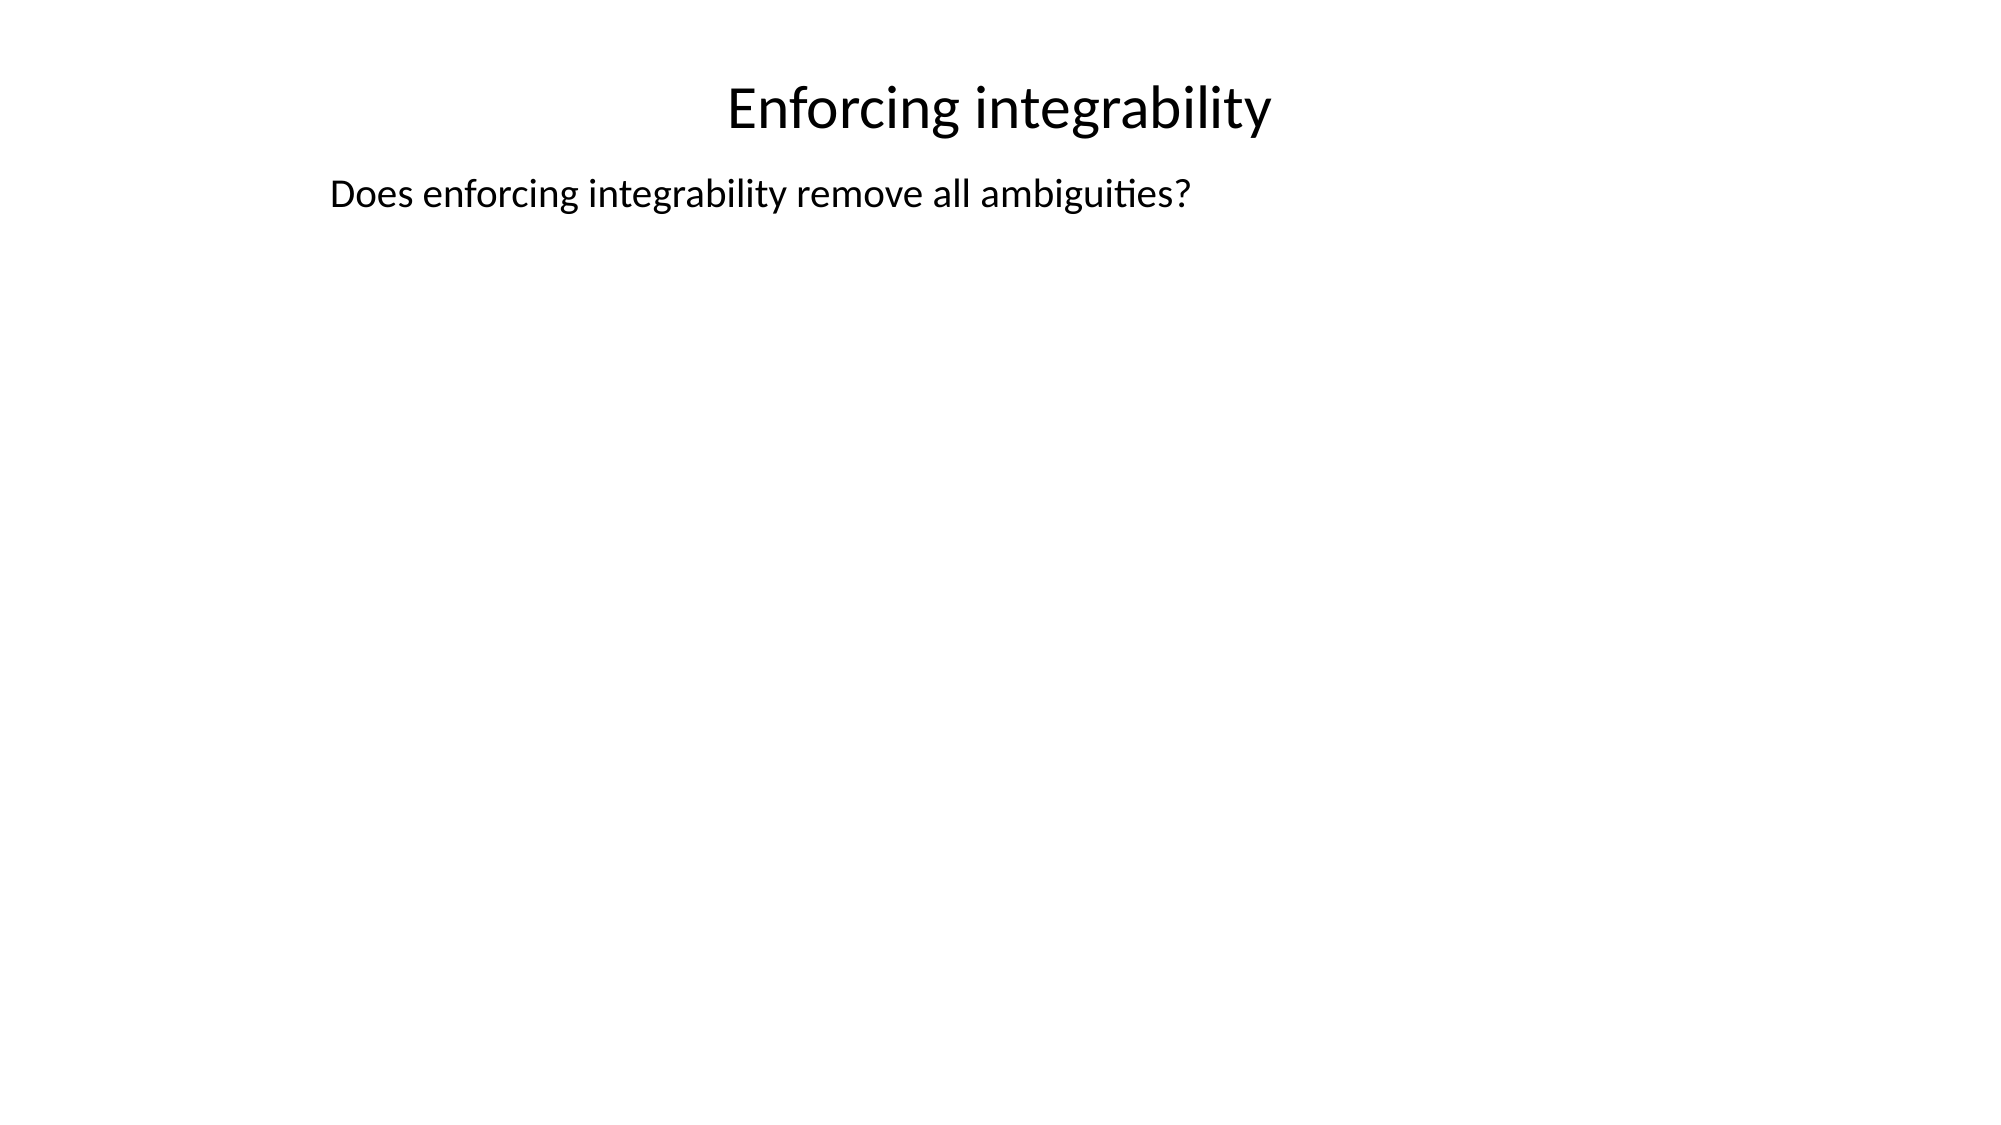

Enforcing integrability
Does enforcing integrability remove all ambiguities?